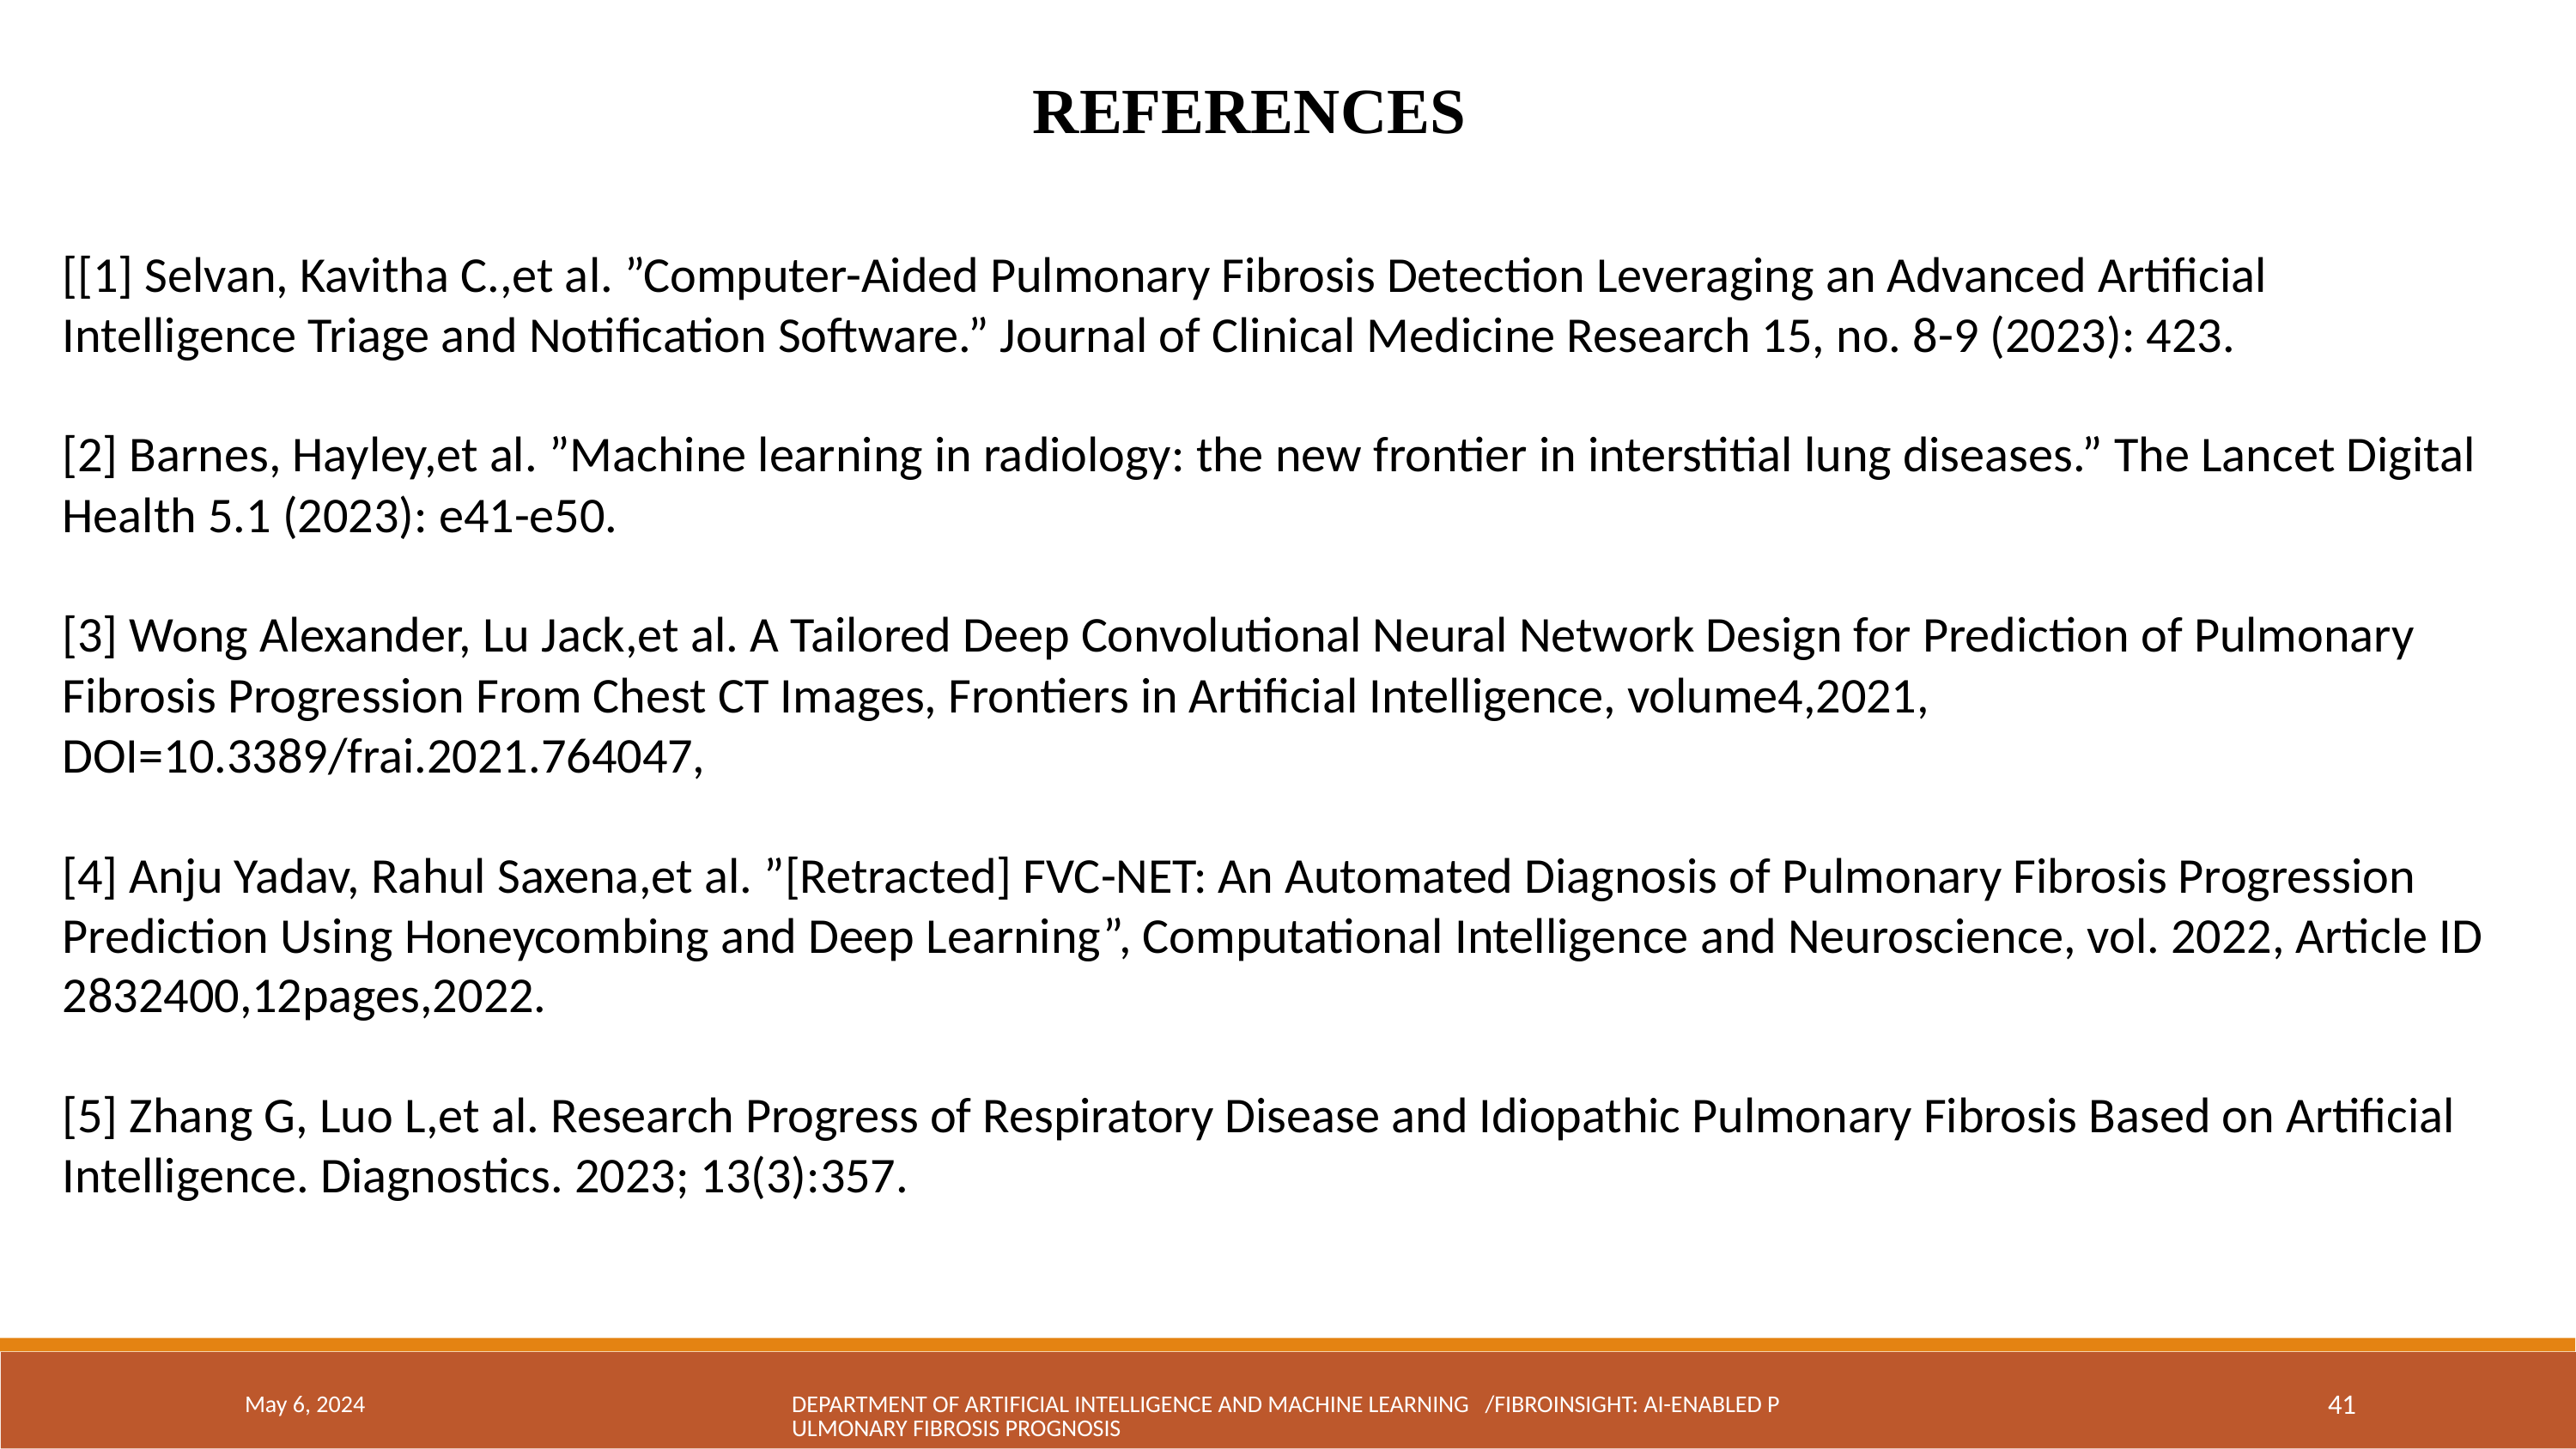

REFERENCES
[[1] Selvan, Kavitha C.,et al. ”Computer-Aided Pulmonary Fibrosis Detection Leveraging an Advanced Artificial Intelligence Triage and Notification Software.” Journal of Clinical Medicine Research 15, no. 8-9 (2023): 423.

[2] Barnes, Hayley,et al. ”Machine learning in radiology: the new frontier in interstitial lung diseases.” The Lancet Digital Health 5.1 (2023): e41-e50.

[3] Wong Alexander, Lu Jack,et al. A Tailored Deep Convolutional Neural Network Design for Prediction of Pulmonary Fibrosis Progression From Chest CT Images, Frontiers in Artificial Intelligence, volume4,2021, DOI=10.3389/frai.2021.764047,

[4] Anju Yadav, Rahul Saxena,et al. ”[Retracted] FVC-NET: An Automated Diagnosis of Pulmonary Fibrosis Progression Prediction Using Honeycombing and Deep Learning”, Computational Intelligence and Neuroscience, vol. 2022, Article ID 2832400,12pages,2022.

[5] Zhang G, Luo L,et al. Research Progress of Respiratory Disease and Idiopathic Pulmonary Fibrosis Based on Artificial Intelligence. Diagnostics. 2023; 13(3):357.
May 6, 2024
DEPARTMENT OF ARTIFICIAL INTELLIGENCE AND MACHINE LEARNING   /FIBROINSIGHT: AI-ENABLED PULMONARY FIBROSIS PROGNOSIS
41